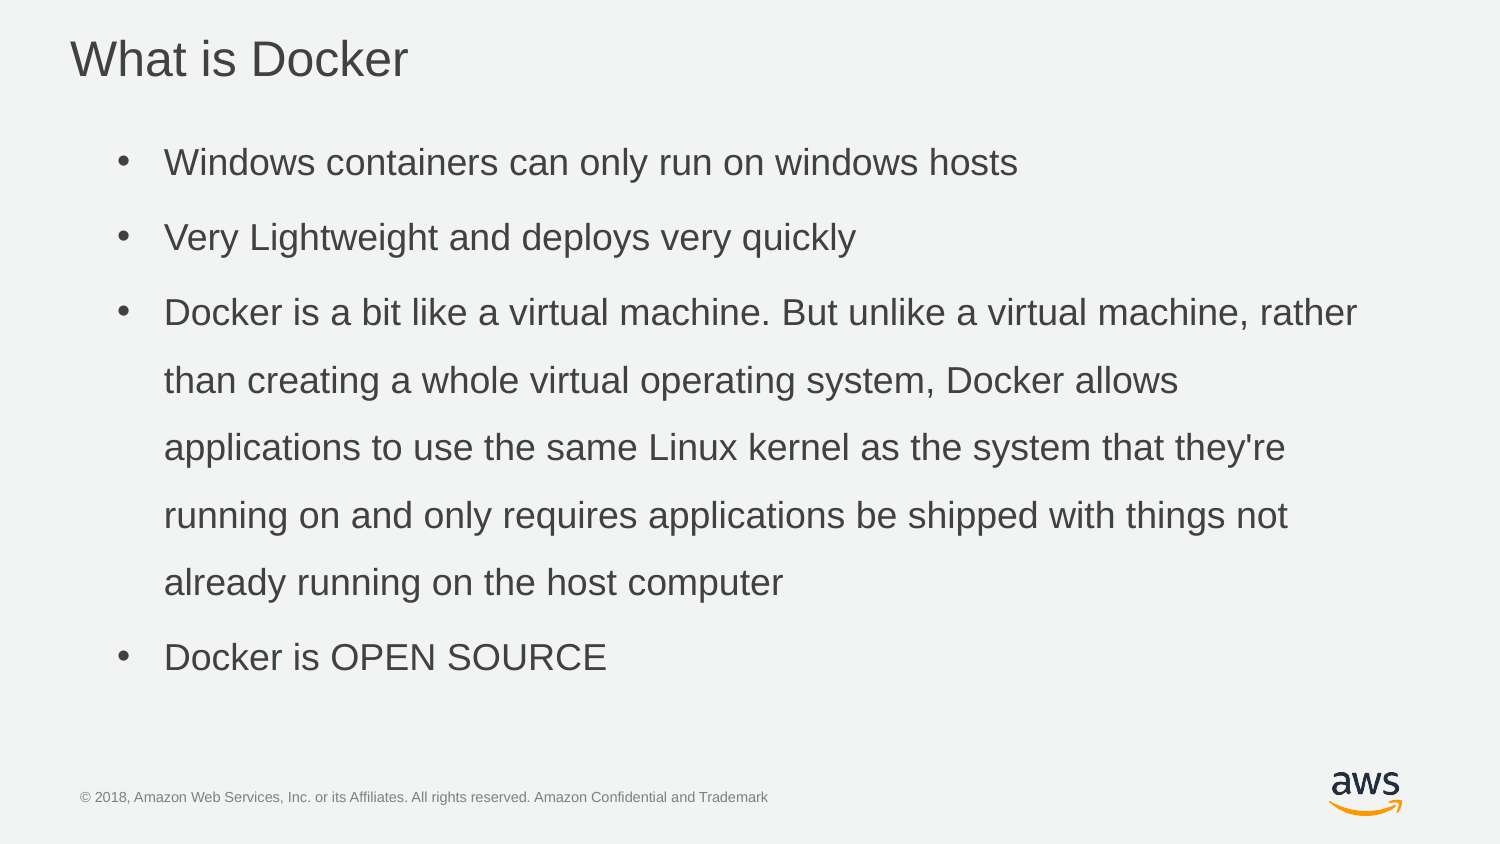

# What is Docker
Windows containers can only run on windows hosts
Very Lightweight and deploys very quickly
Docker is a bit like a virtual machine. But unlike a virtual machine, rather than creating a whole virtual operating system, Docker allows applications to use the same Linux kernel as the system that they're running on and only requires applications be shipped with things not already running on the host computer
Docker is OPEN SOURCE